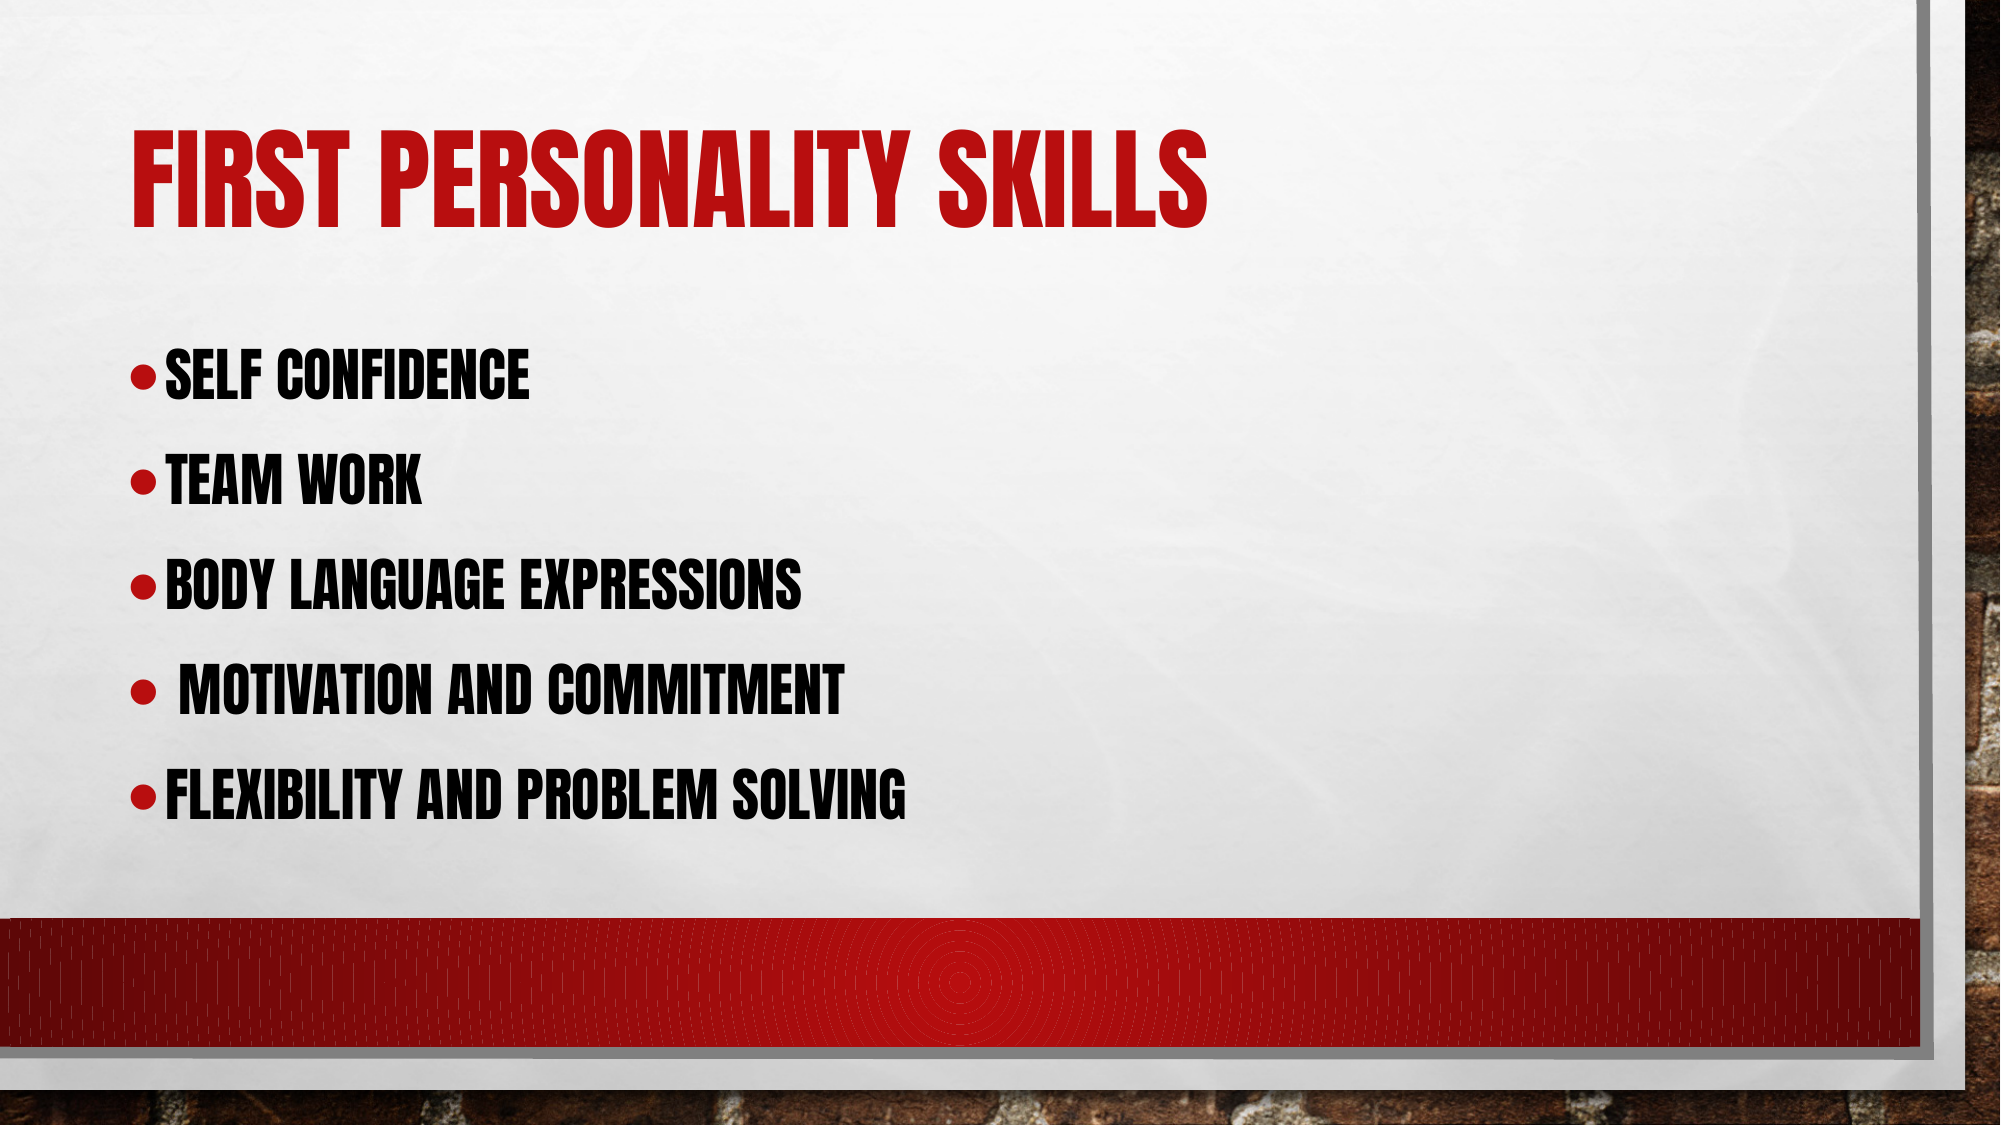

# First Personality Skills
Self Confidence
Team Work
Body Language expressions
 Motivation and Commitment
Flexibility and problem solving